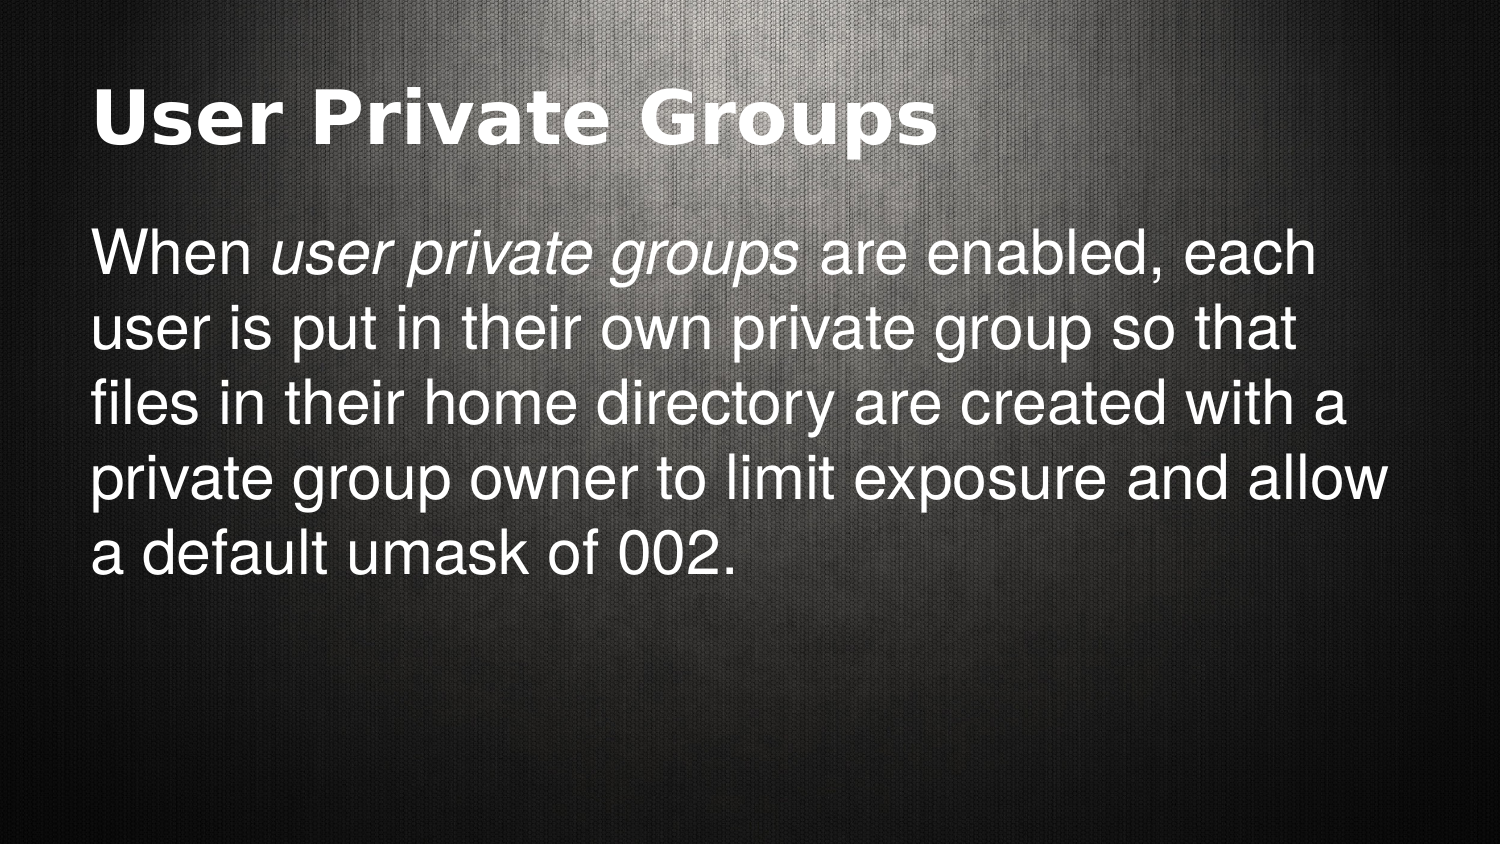

# User Private Groups
When user private groups are enabled, each user is put in their own private group so that files in their home directory are created with a private group owner to limit exposure and allow a default umask of 002.